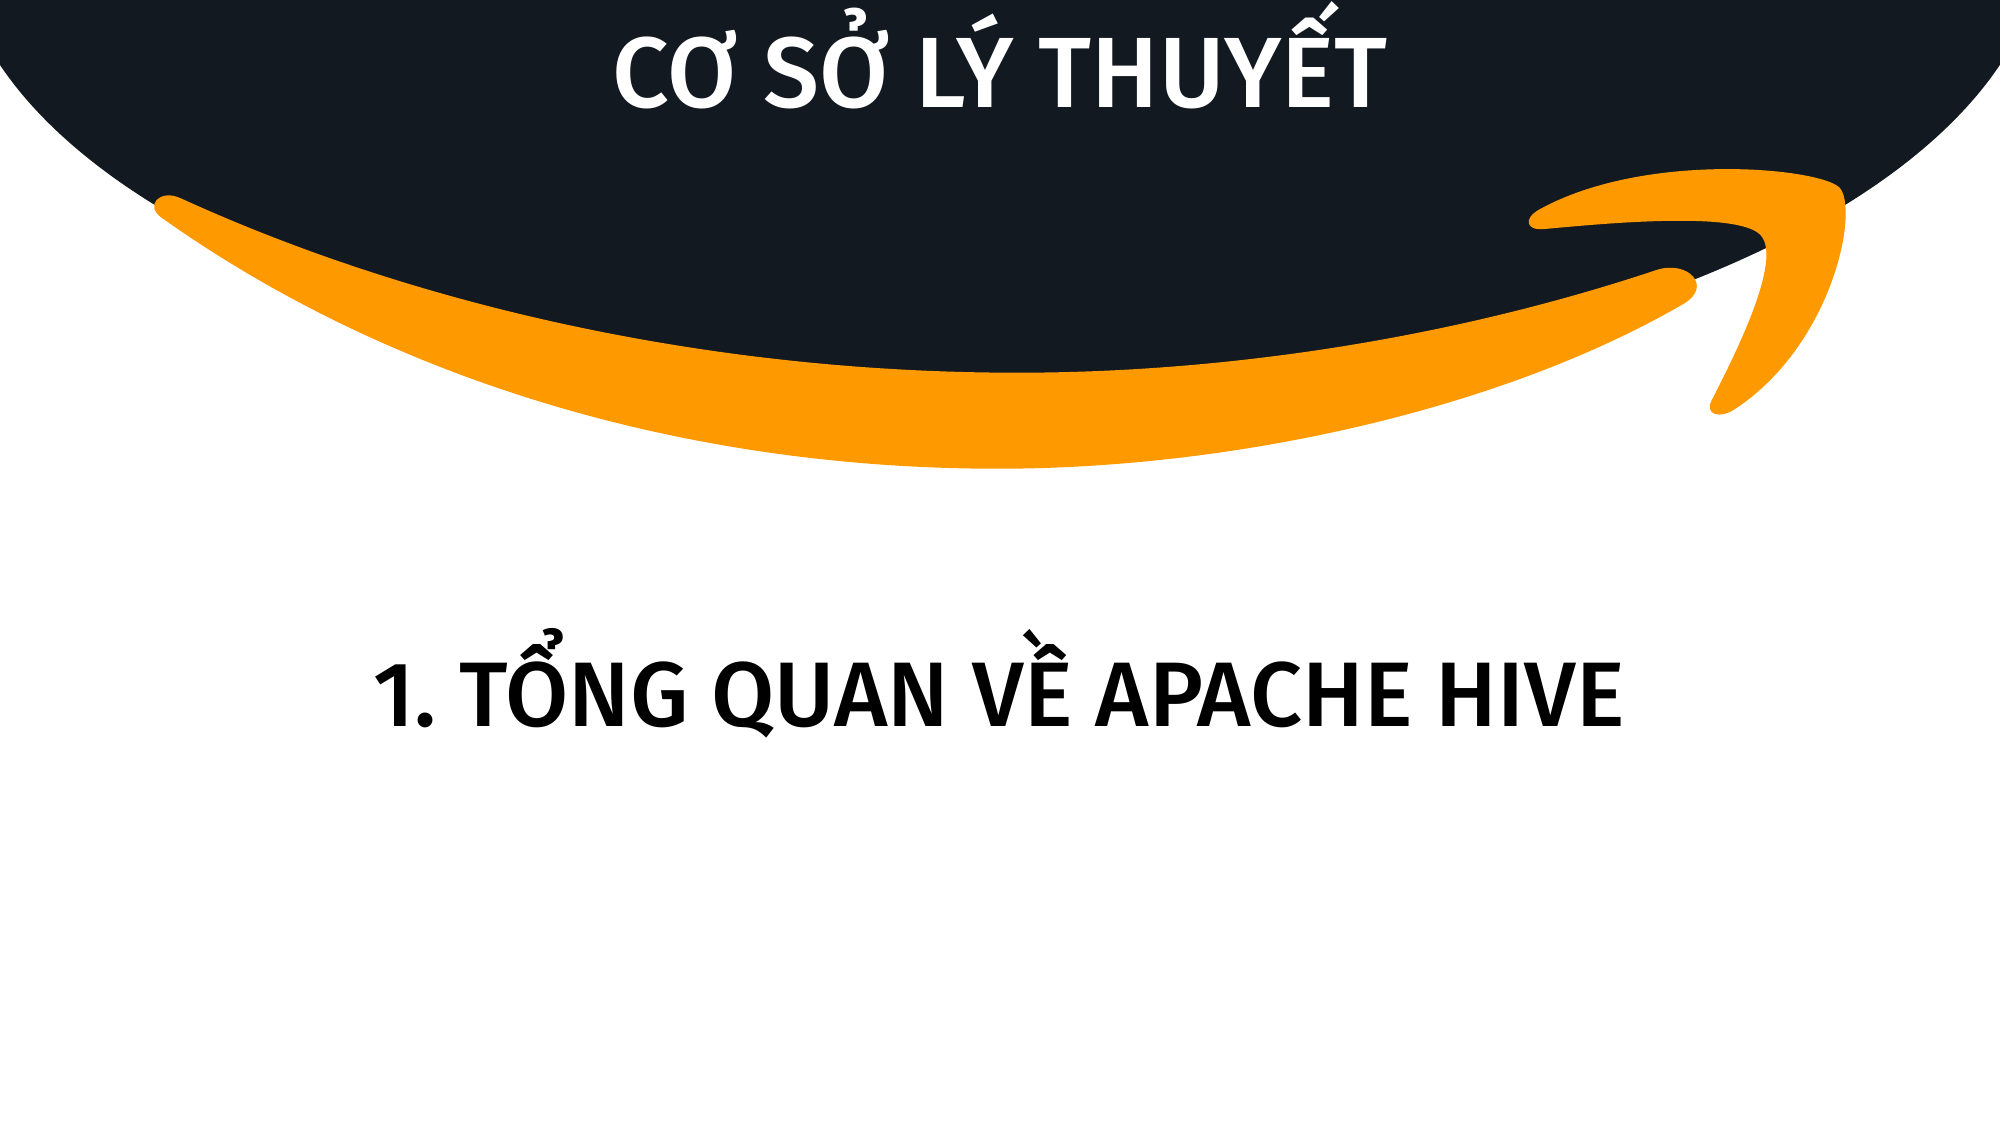

CƠ SỞ LÝ THUYẾT

1. TỔNG QUAN VỀ APACHE HIVE